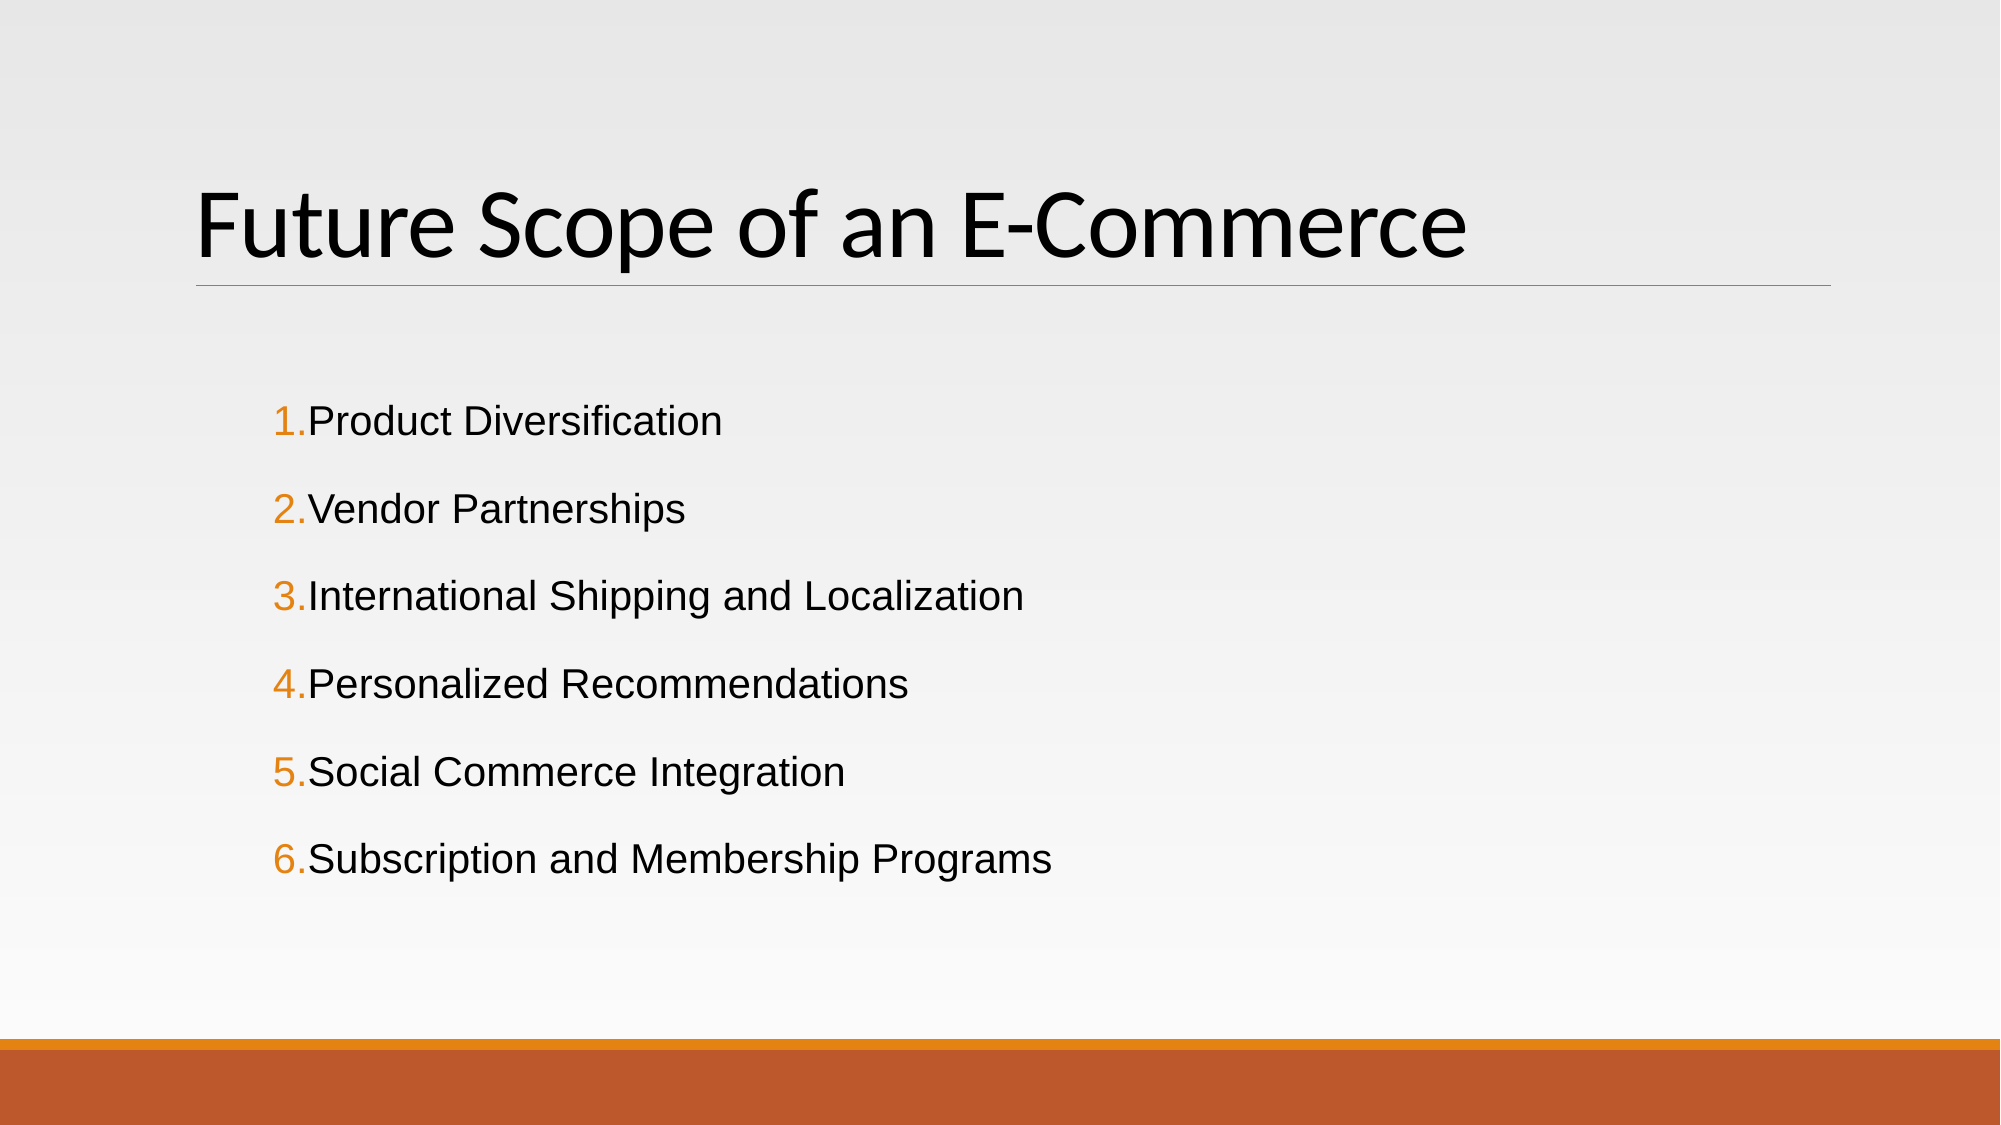

# Future Scope of an E-Commerce

Product Diversification
Vendor Partnerships
International Shipping and Localization
Personalized Recommendations
Social Commerce Integration
Subscription and Membership Programs